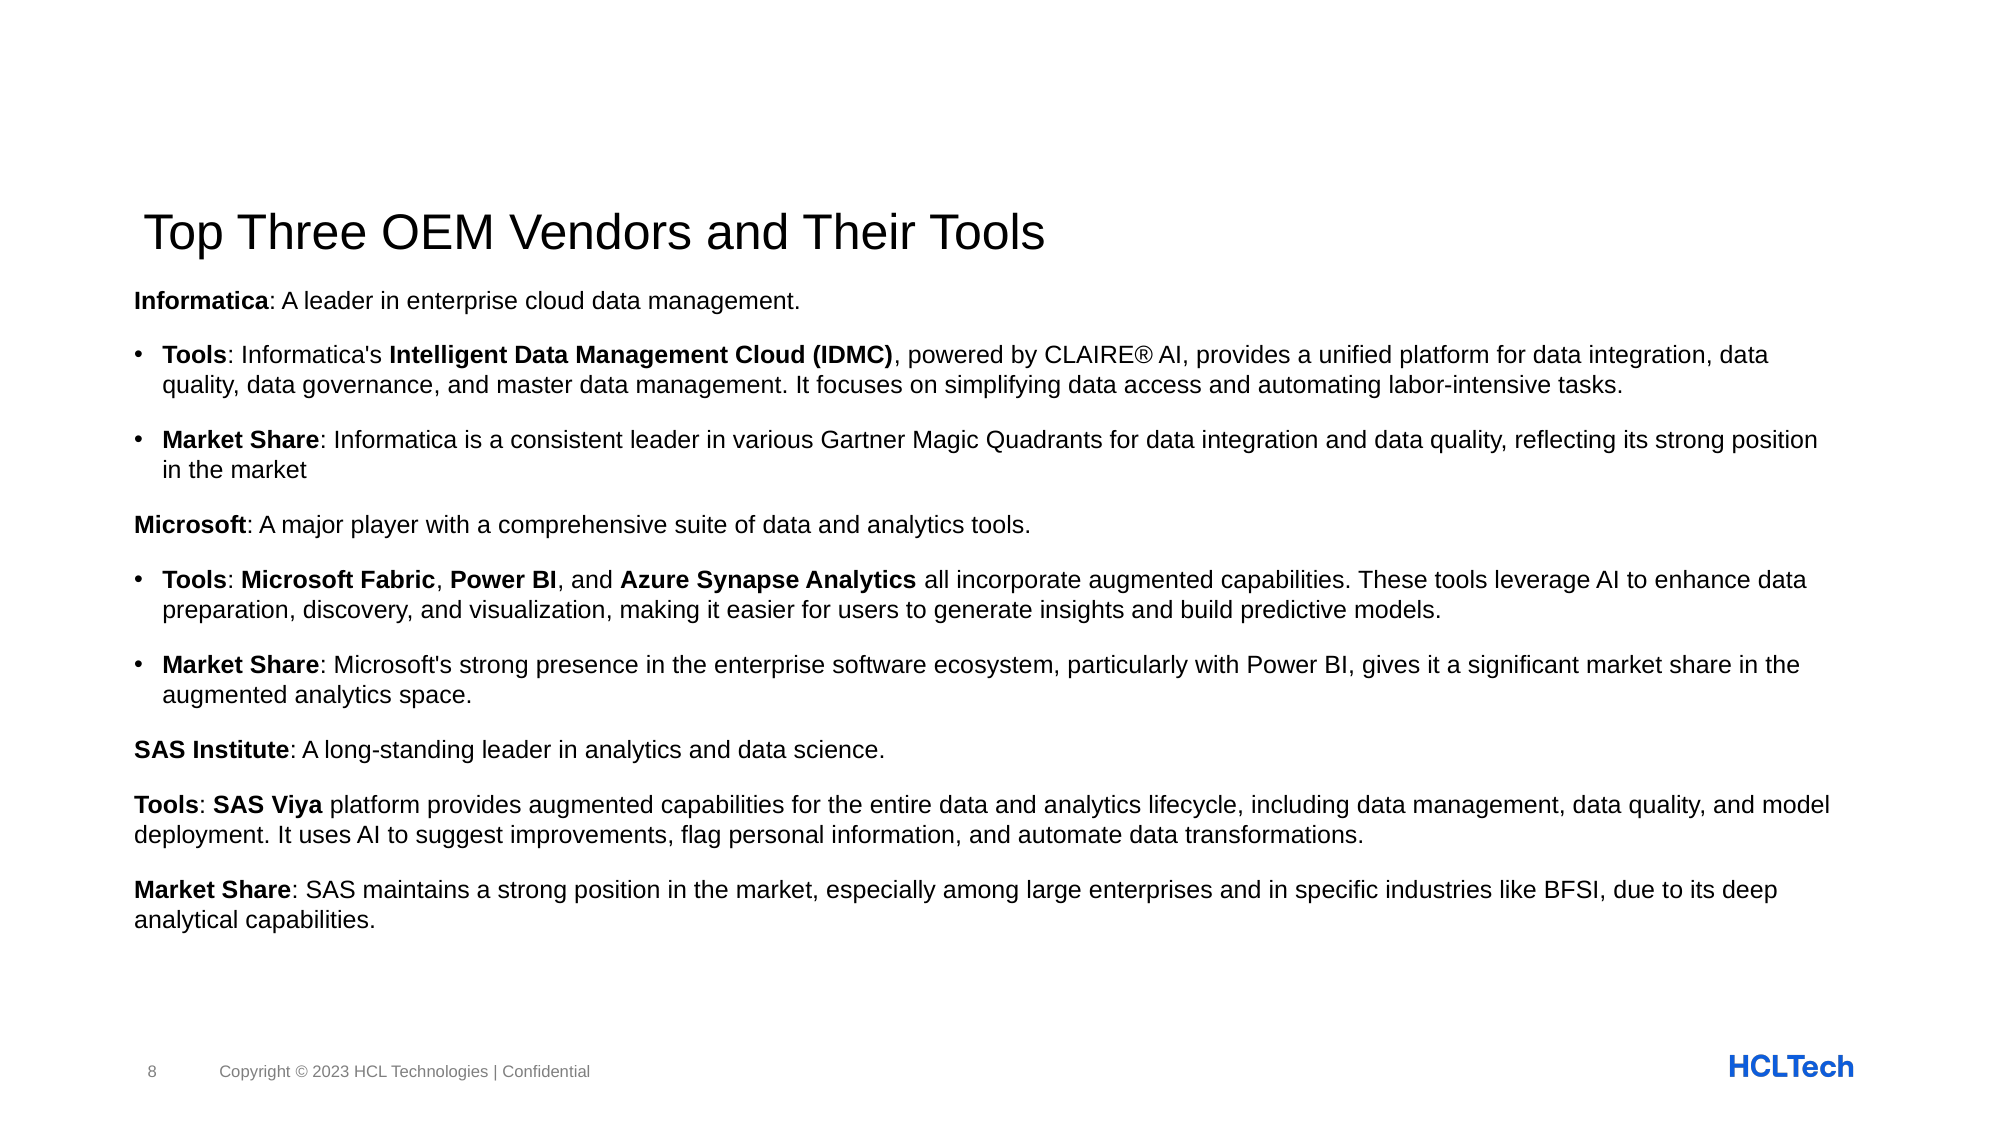

# Top Three OEM Vendors and Their Tools
Informatica: A leader in enterprise cloud data management.
Tools: Informatica's Intelligent Data Management Cloud (IDMC), powered by CLAIRE® AI, provides a unified platform for data integration, data quality, data governance, and master data management. It focuses on simplifying data access and automating labor-intensive tasks.
Market Share: Informatica is a consistent leader in various Gartner Magic Quadrants for data integration and data quality, reflecting its strong position in the market
Microsoft: A major player with a comprehensive suite of data and analytics tools.
Tools: Microsoft Fabric, Power BI, and Azure Synapse Analytics all incorporate augmented capabilities. These tools leverage AI to enhance data preparation, discovery, and visualization, making it easier for users to generate insights and build predictive models.
Market Share: Microsoft's strong presence in the enterprise software ecosystem, particularly with Power BI, gives it a significant market share in the augmented analytics space.
SAS Institute: A long-standing leader in analytics and data science.
Tools: SAS Viya platform provides augmented capabilities for the entire data and analytics lifecycle, including data management, data quality, and model deployment. It uses AI to suggest improvements, flag personal information, and automate data transformations.
Market Share: SAS maintains a strong position in the market, especially among large enterprises and in specific industries like BFSI, due to its deep analytical capabilities.
8
Copyright © 2023 HCL Technologies | Confidential